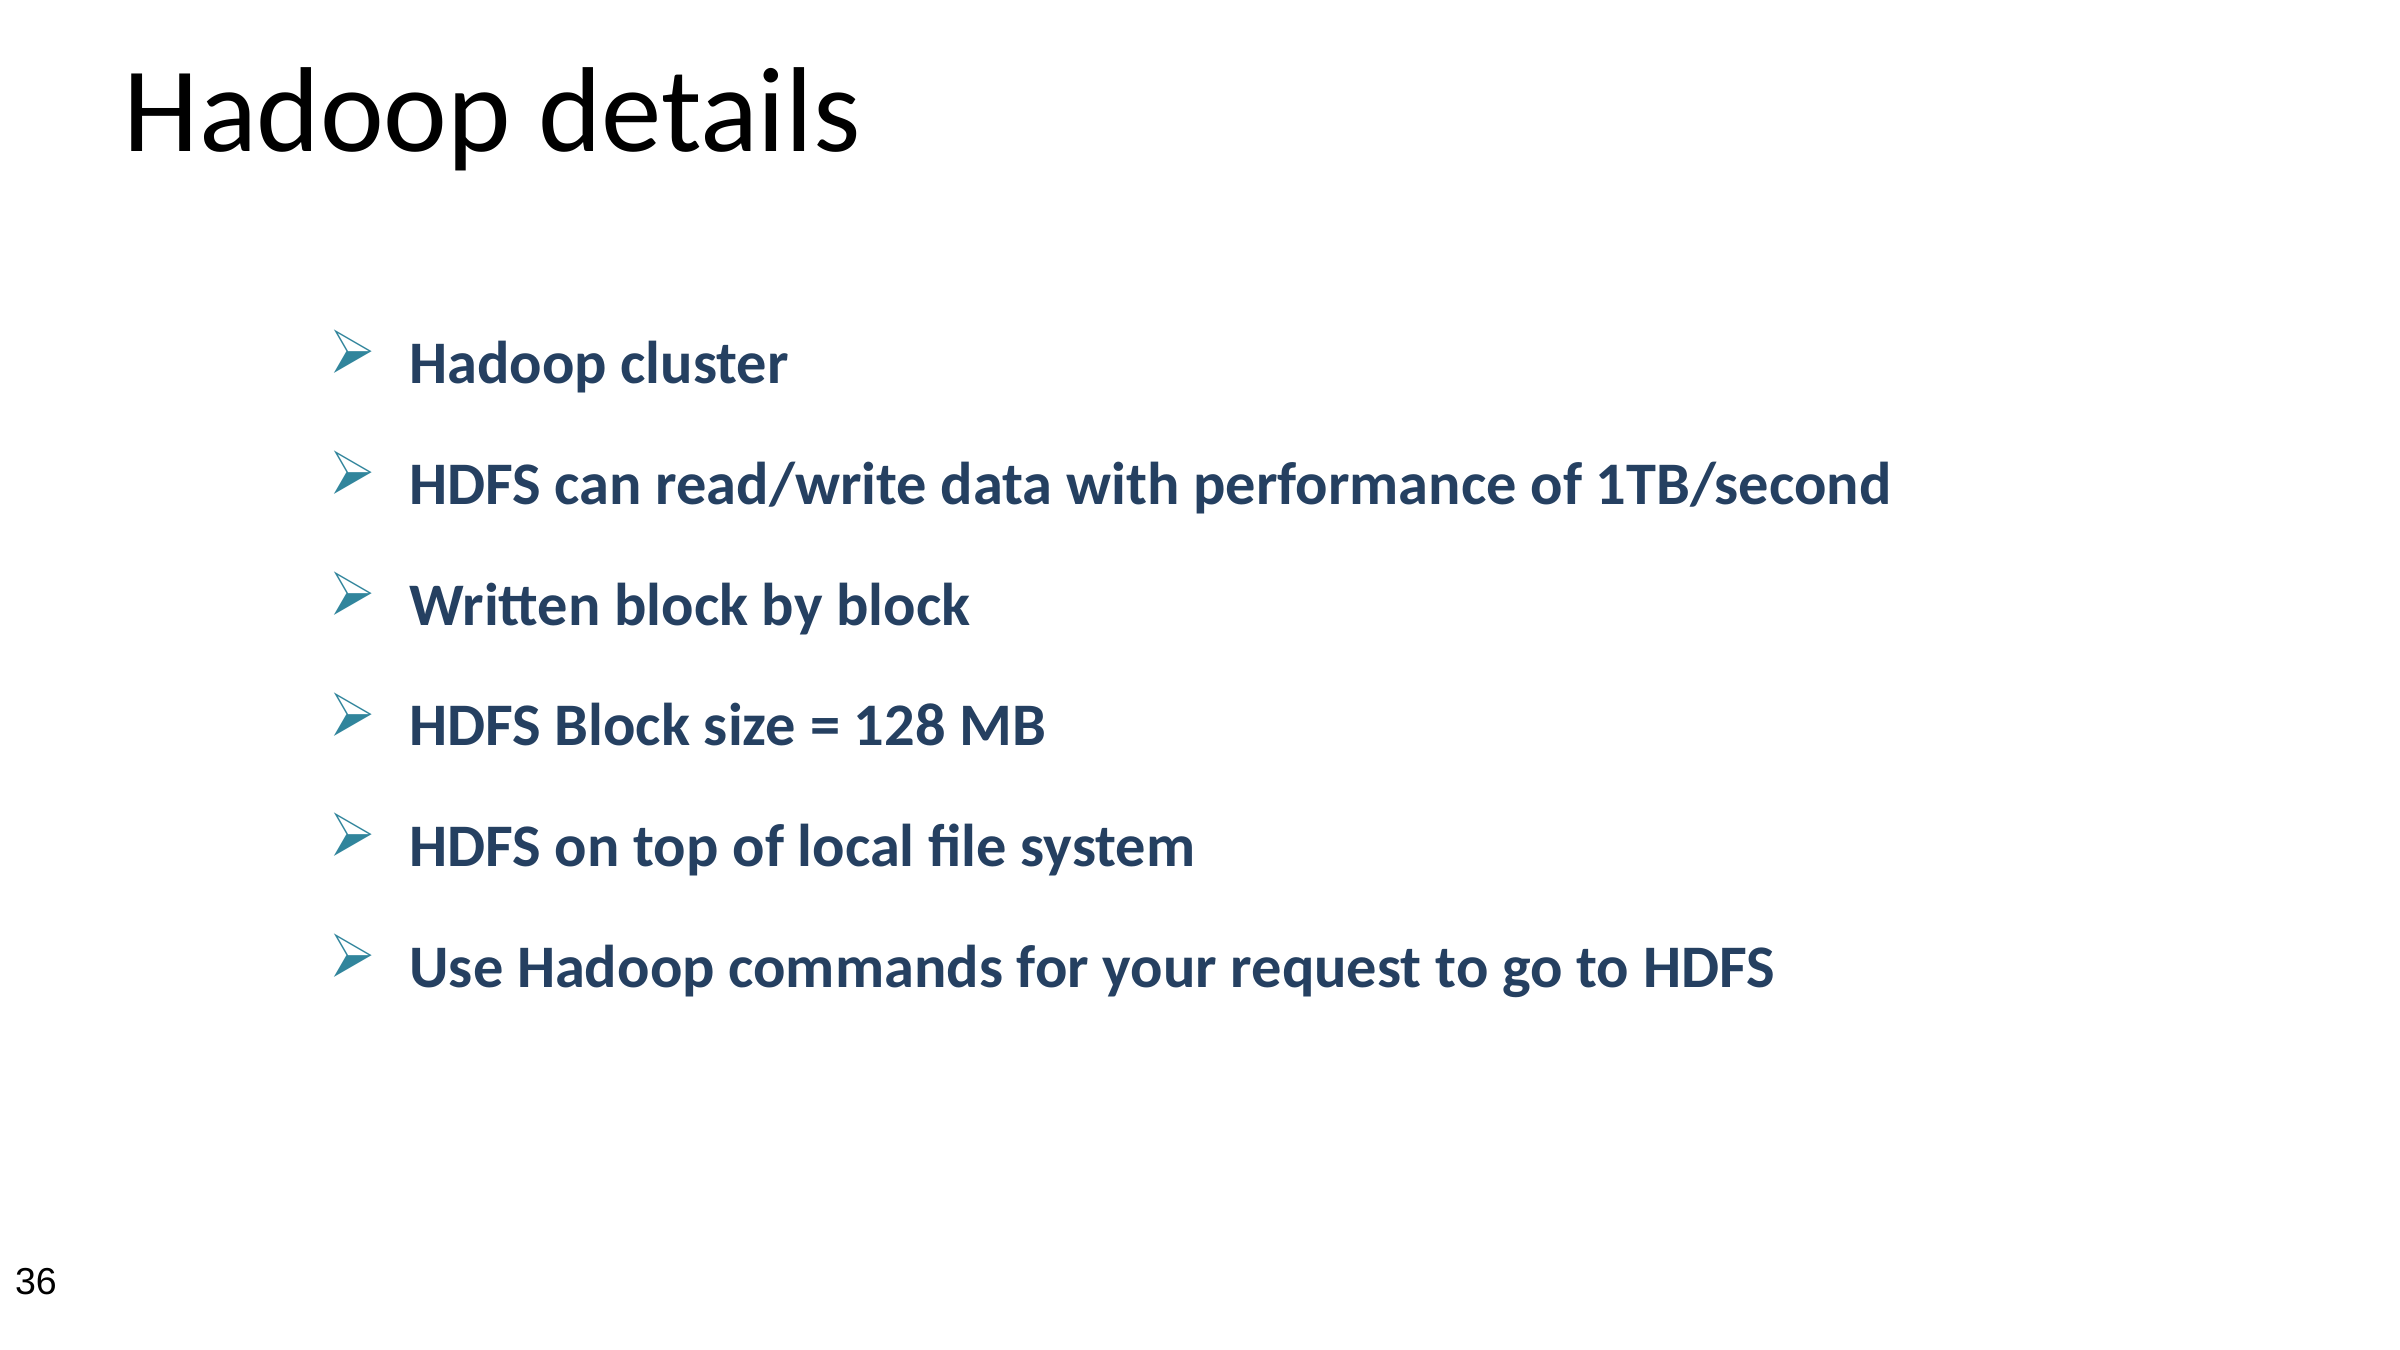

# Hadoop details
Hadoop cluster
HDFS can read/write data with performance of 1TB/second
Written block by block
HDFS Block size = 128 MB
HDFS on top of local file system
Use Hadoop commands for your request to go to HDFS
36